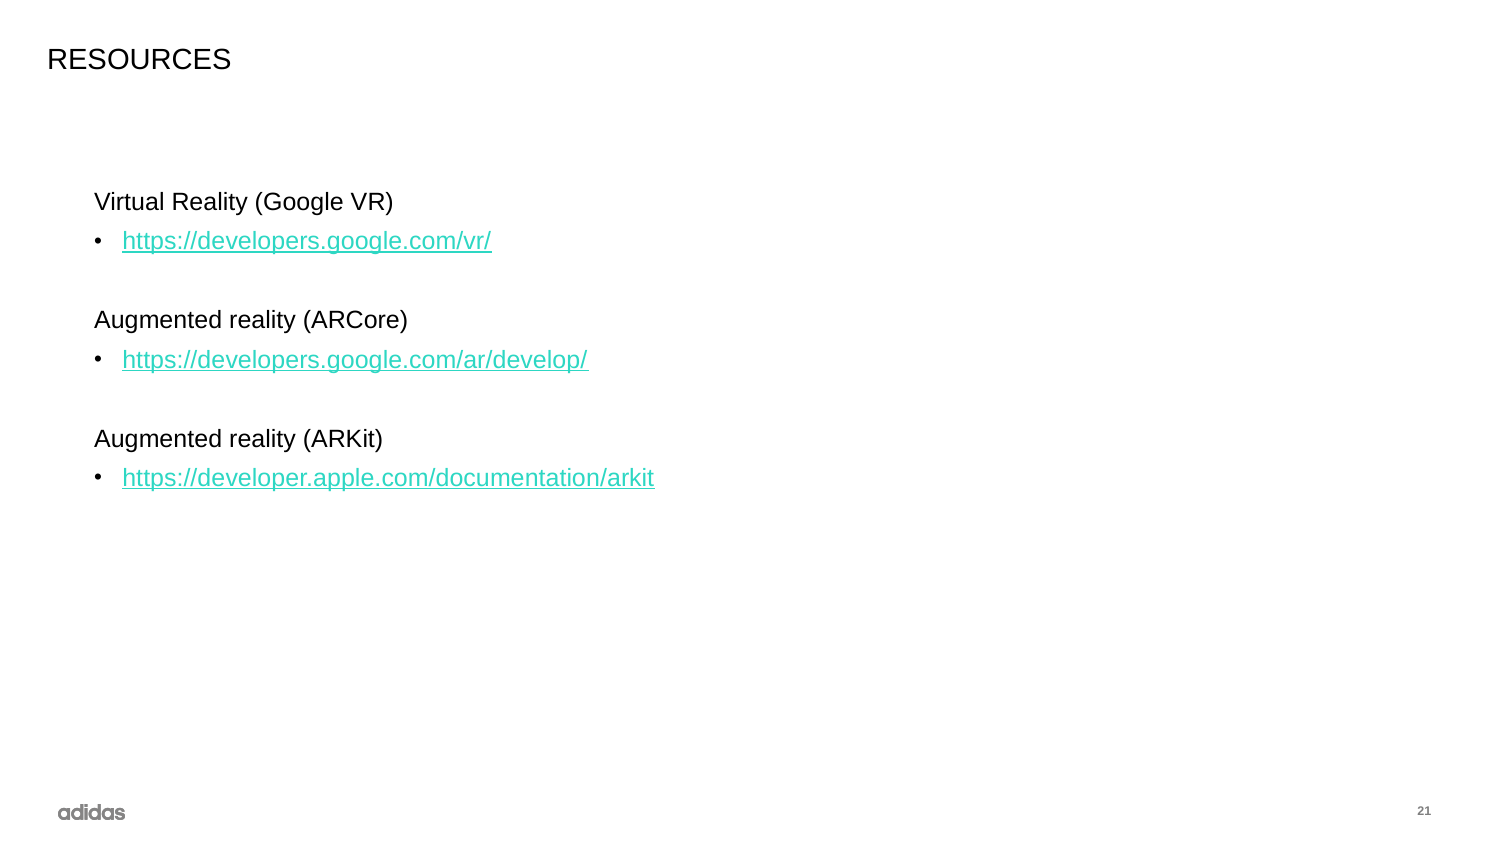

# RESOURCES
Virtual Reality (Google VR)
https://developers.google.com/vr/

Augmented reality (ARCore)
https://developers.google.com/ar/develop/

Augmented reality (ARKit)
https://developer.apple.com/documentation/arkit

21